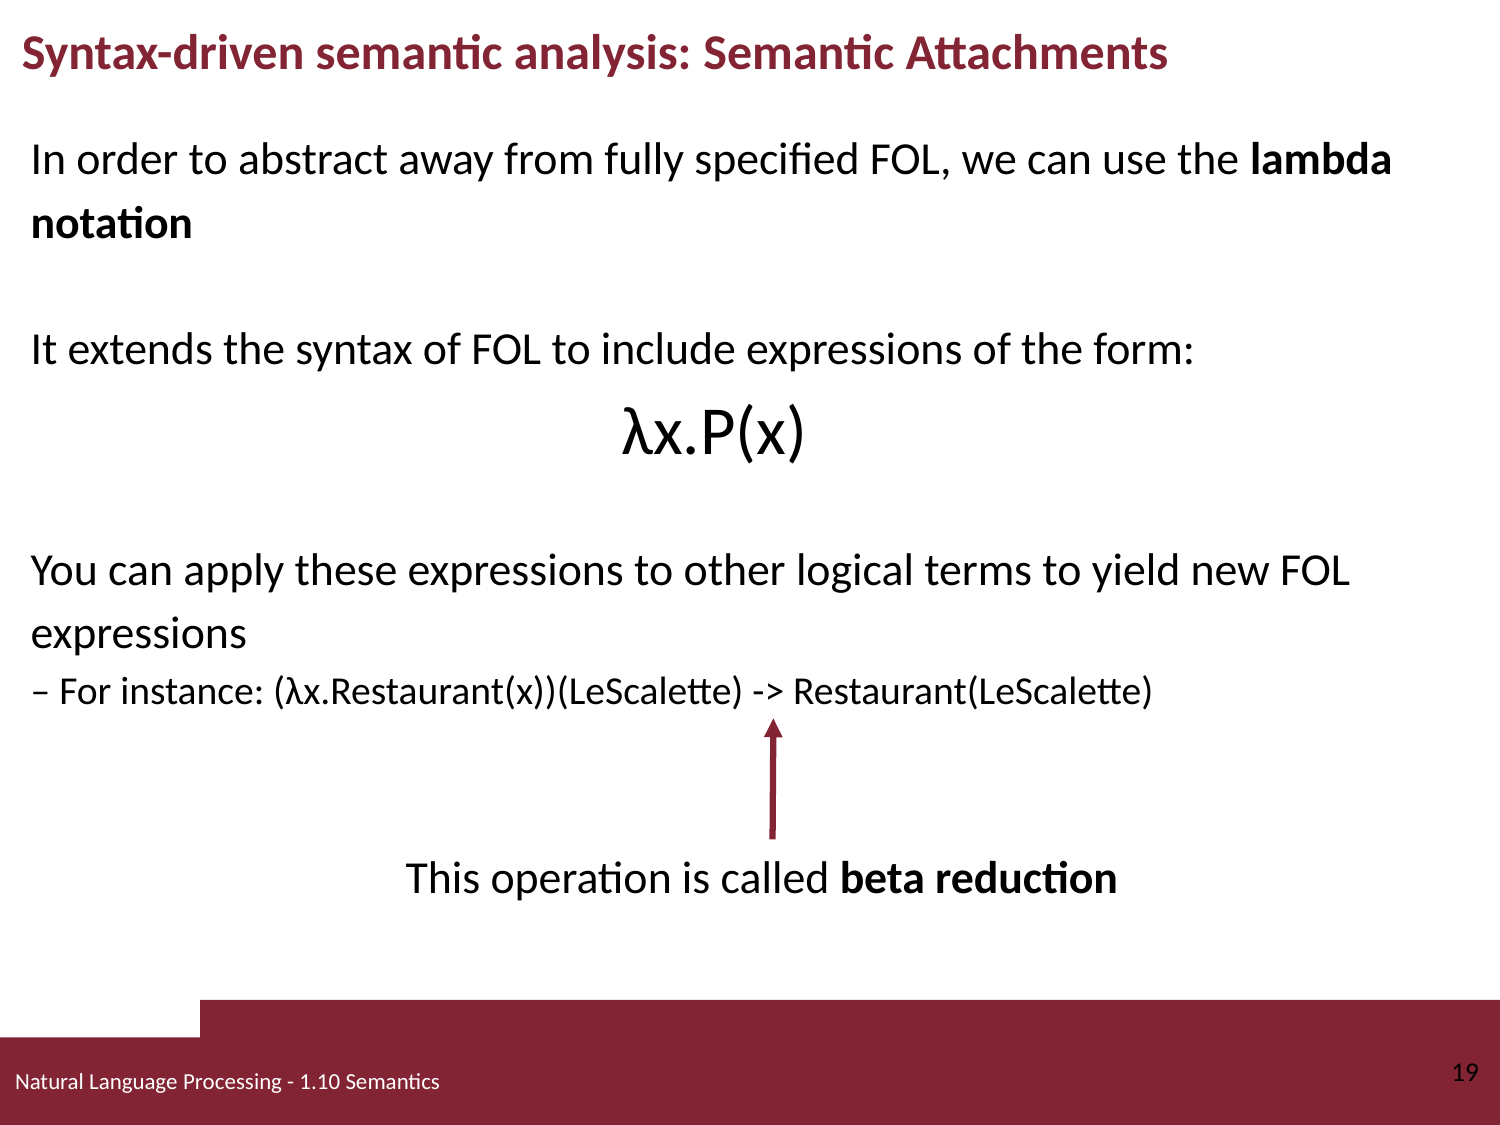

# Syntax-driven semantic analysis: Semantic Attachments

In order to abstract away from fully specified FOL, we can use the lambda notation

It extends the syntax of FOL to include expressions of the form:
λx.P(x)

You can apply these expressions to other logical terms to yield new FOL expressions
– For instance: (λx.Restaurant(x))(LeScalette) -> Restaurant(LeScalette)

This operation is called beta reduction

19
Natural Language Processing - 1.10 Semantics